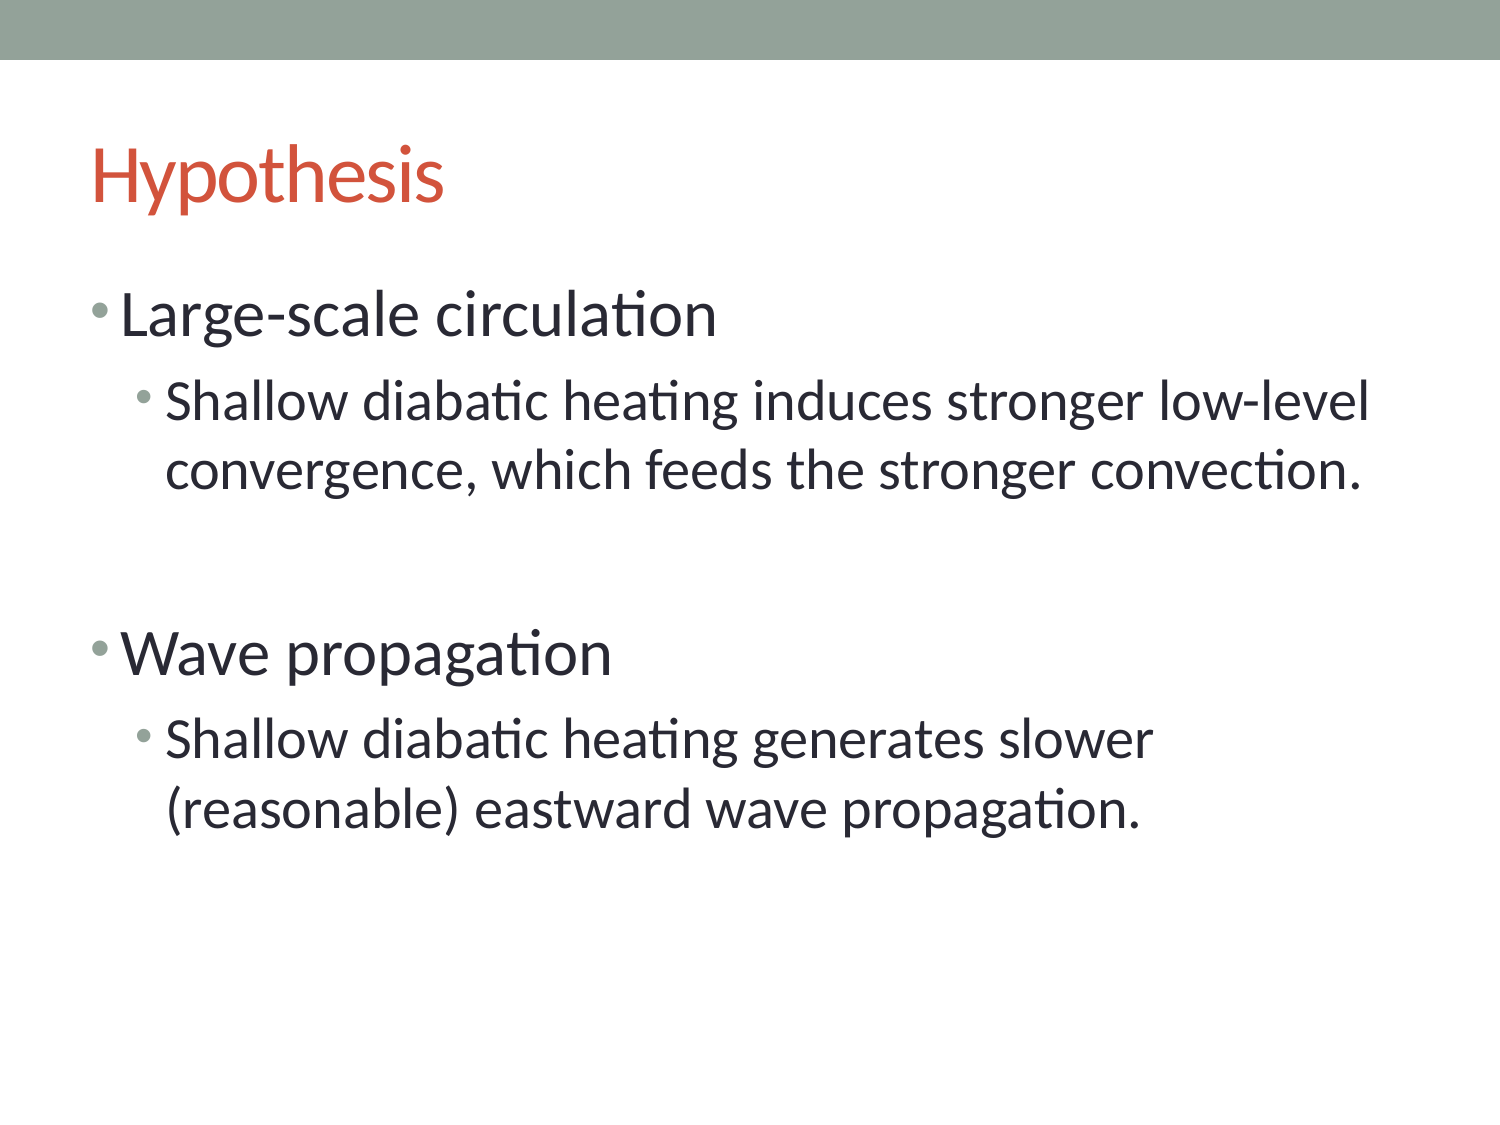

# Hypothesis
Large-scale circulation
Shallow diabatic heating induces stronger low-level convergence, which feeds the stronger convection.

Wave propagation
Shallow diabatic heating generates slower (reasonable) eastward wave propagation.